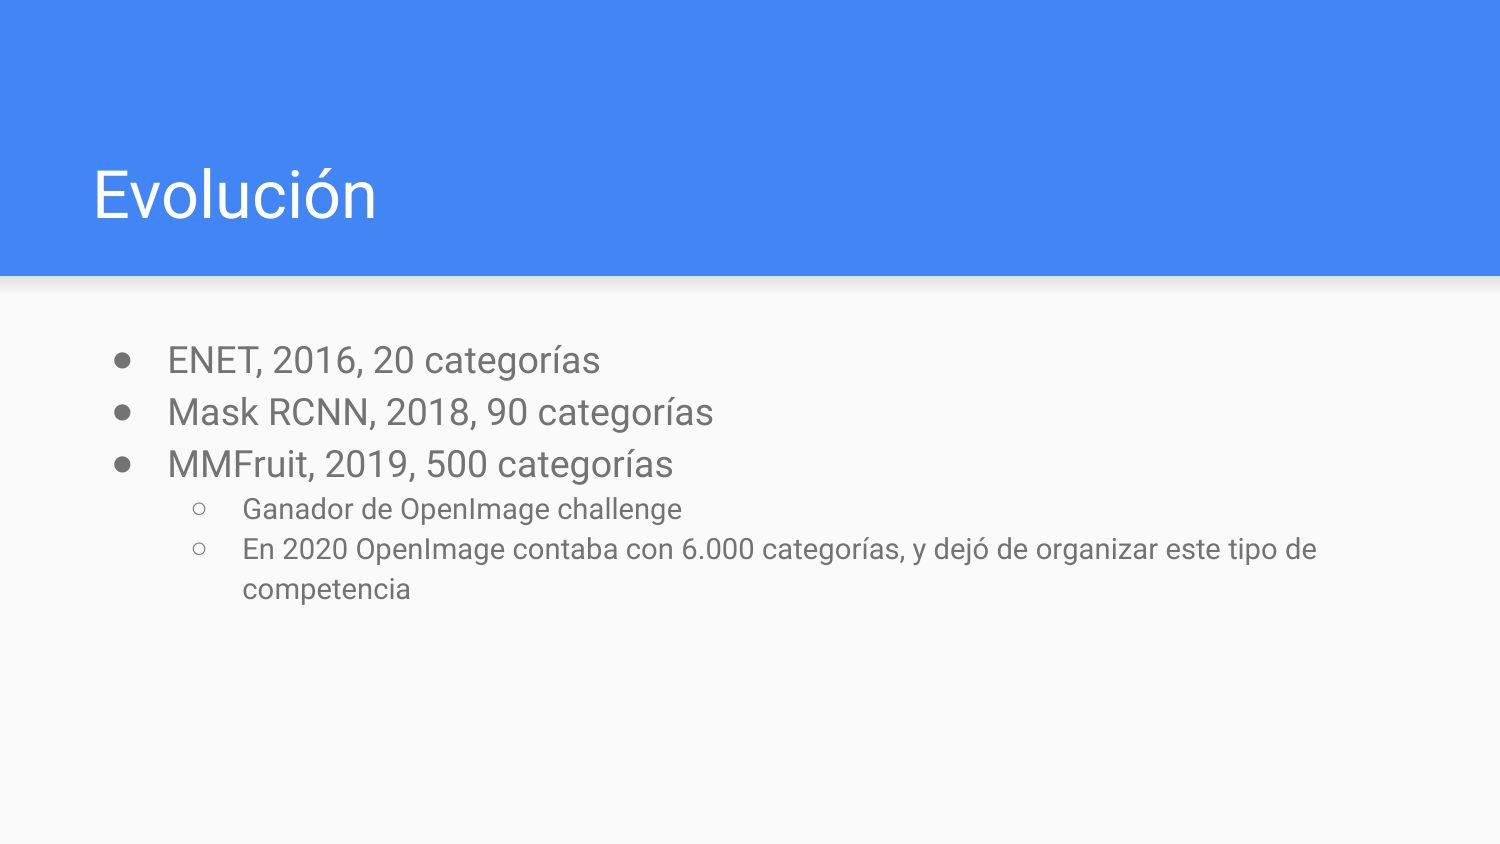

# Evolución
ENET, 2016, 20 categorías
Mask RCNN, 2018, 90 categorías
MMFruit, 2019, 500 categorías
Ganador de OpenImage challenge
En 2020 OpenImage contaba con 6.000 categorías, y dejó de organizar este tipo de competencia